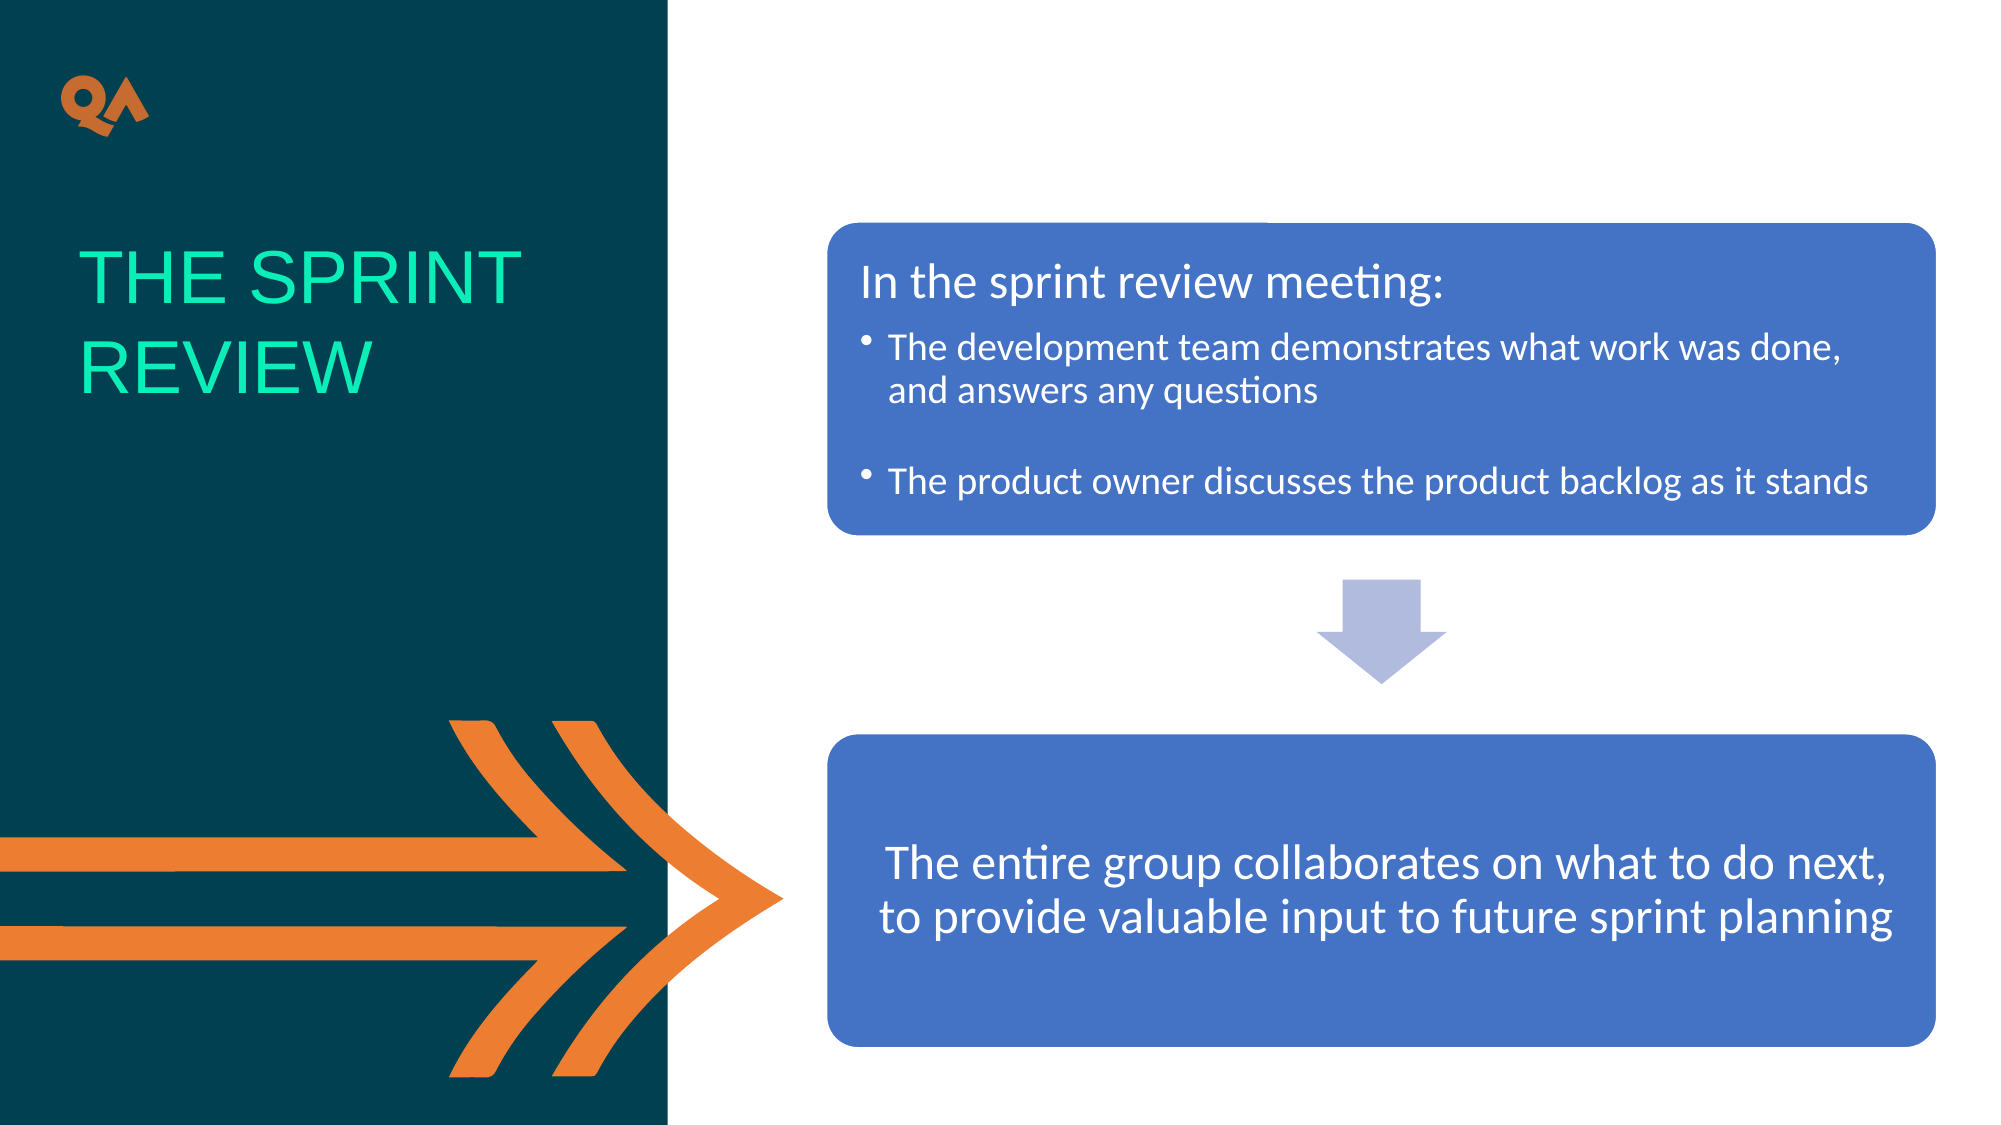

The Sprint Review
In the sprint review meeting:
The development team demonstrates what work was done,
and answers any questions
The product owner discusses the product backlog as it stands

The entire group collaborates on what to do next, to provide valuable input to future sprint planning